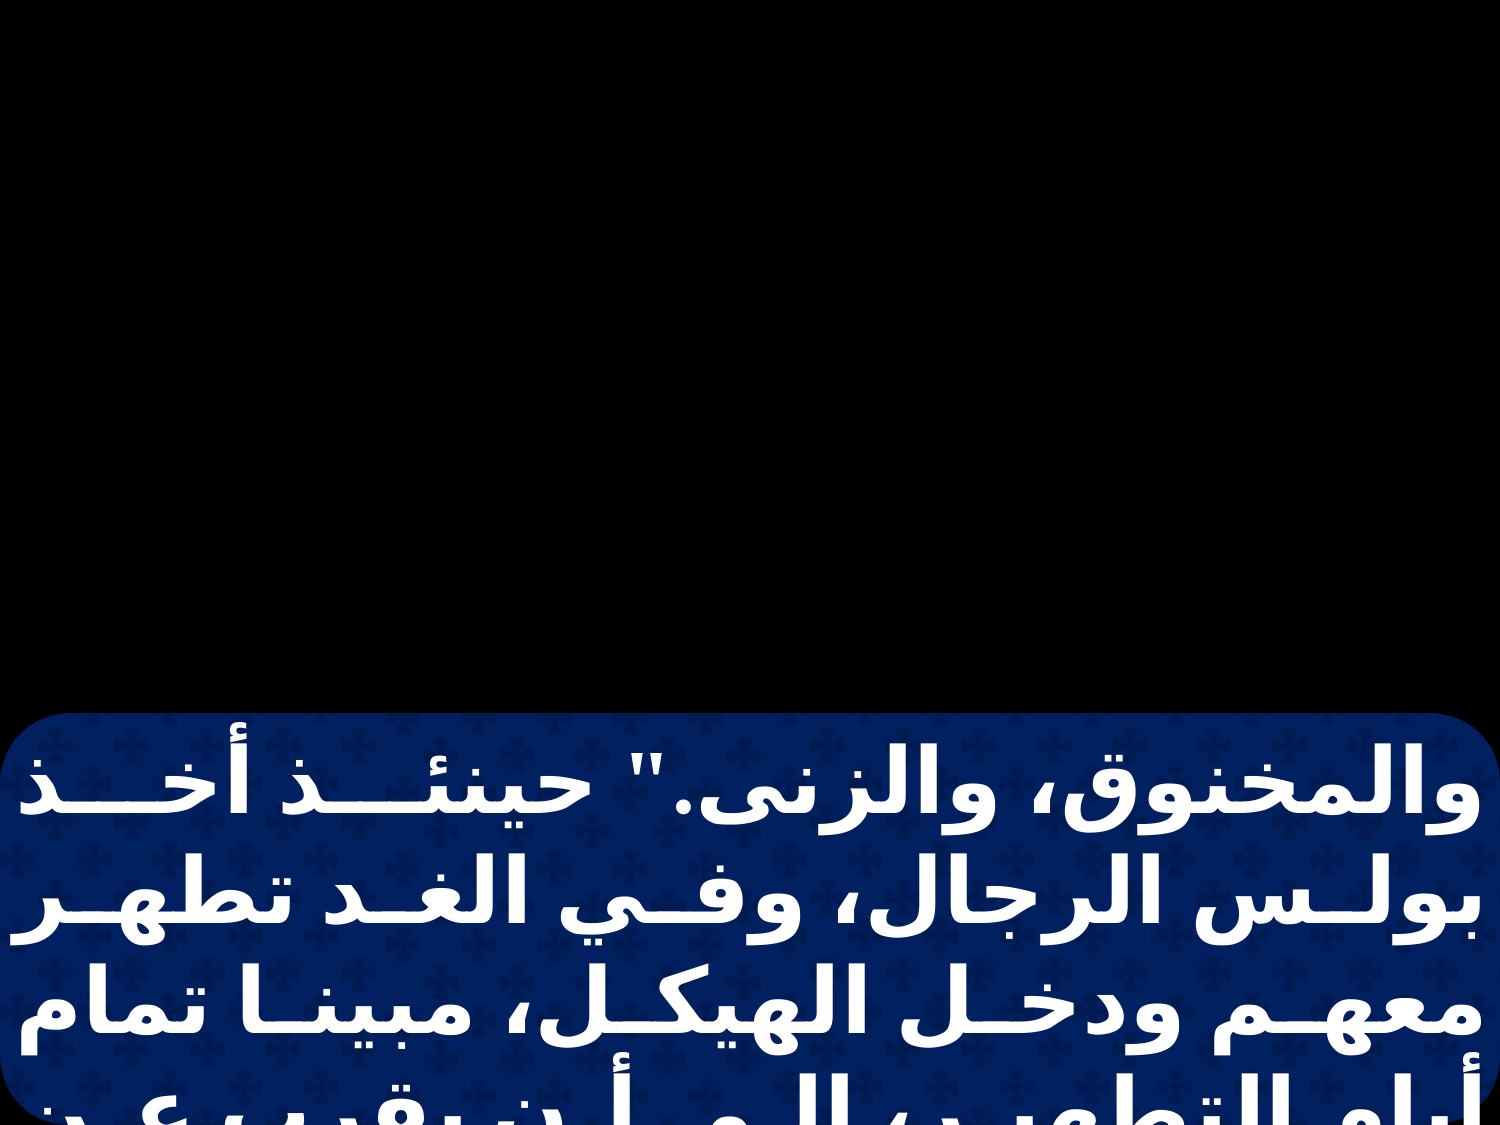

والمخنوق، والزنى." حينئذ أخذ بولس الرجال، وفي الغد تطهر معهم ودخل الهيكل، مبينا تمام أيام التطهير، إلى أن يقرب عن كل واحد منهم القربان.